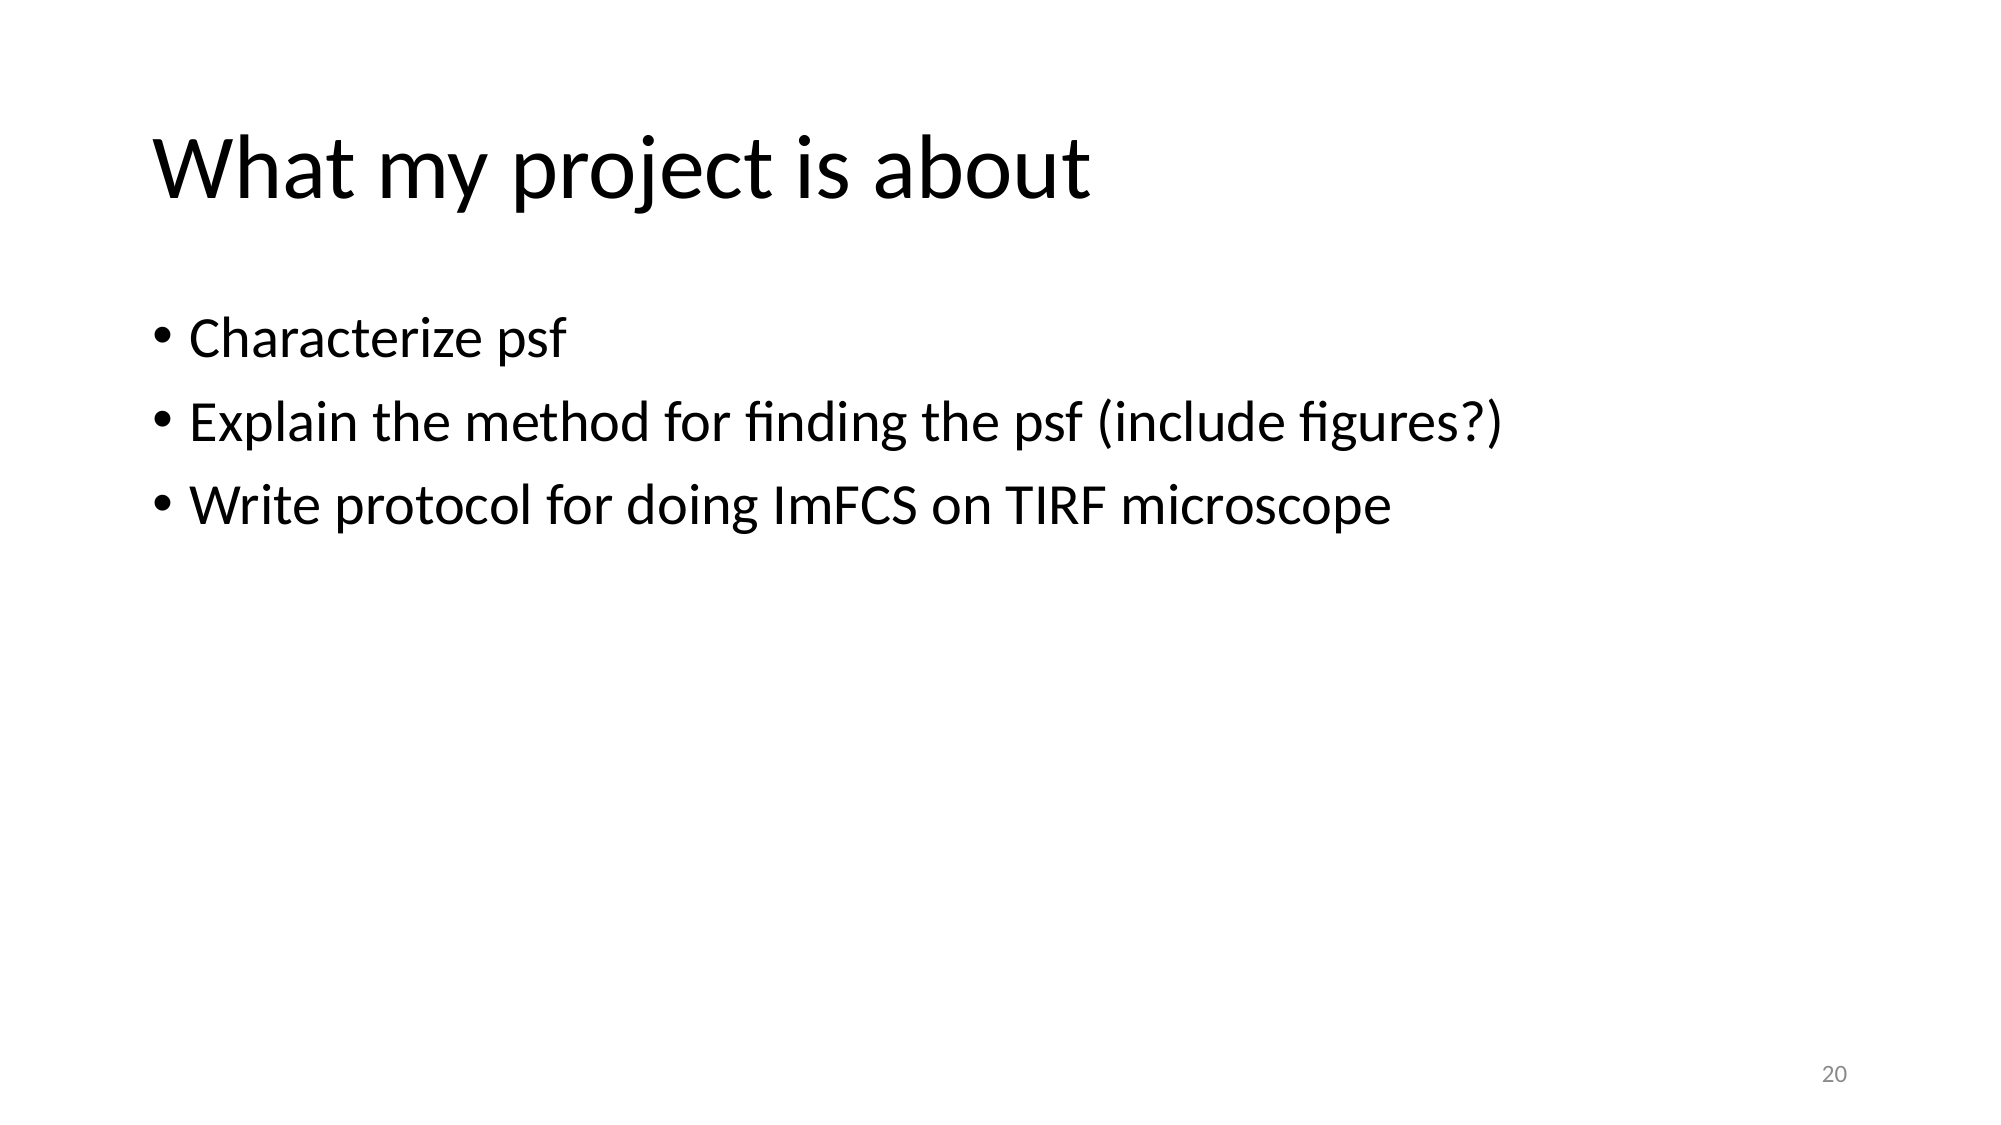

# What my project is about
Characterize psf
Explain the method for finding the psf (include figures?)
Write protocol for doing ImFCS on TIRF microscope
20